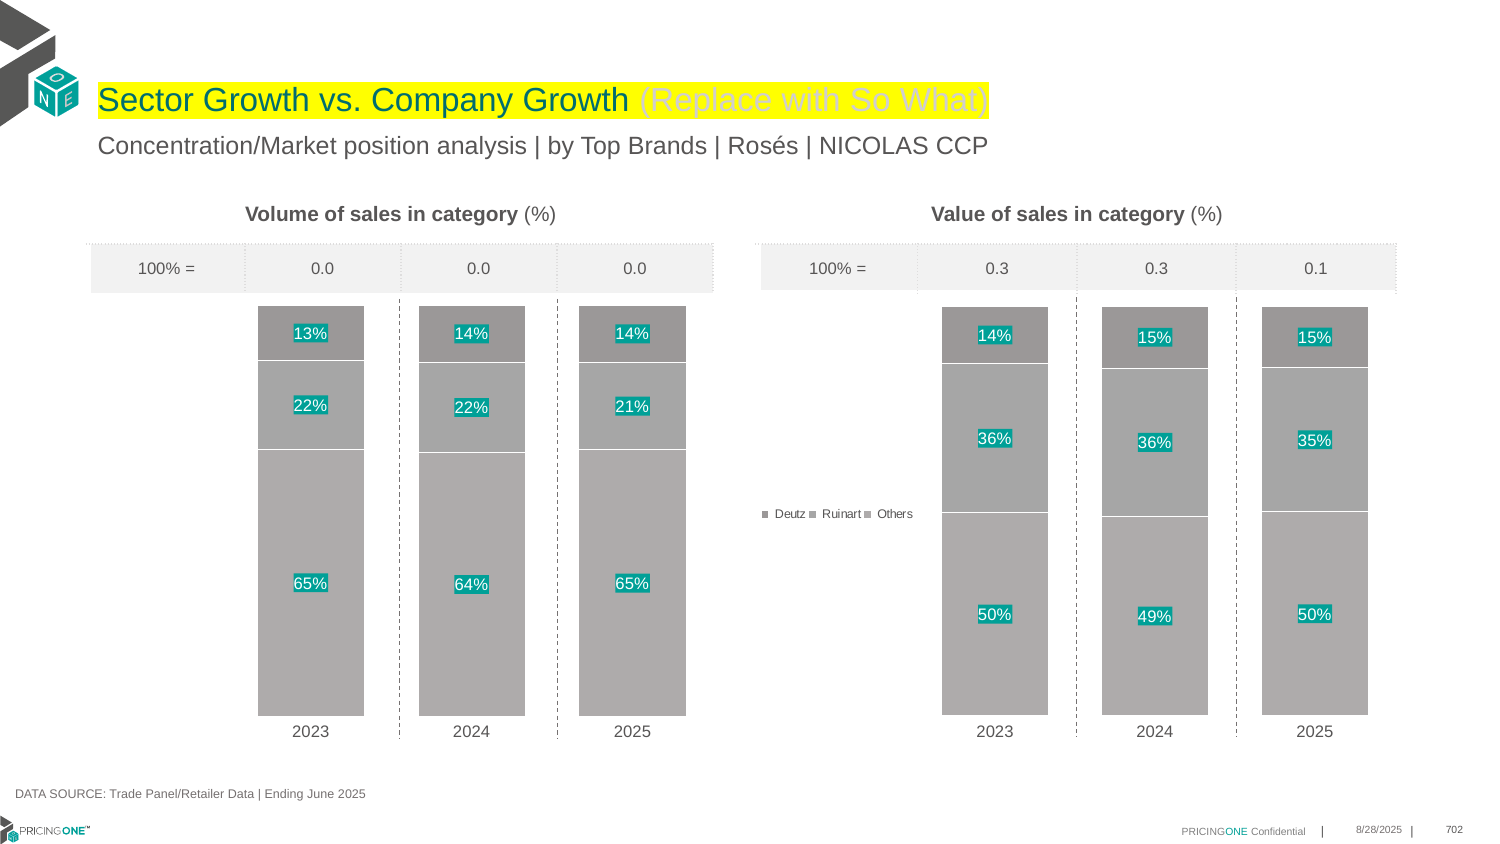

# Sector Growth vs. Company Growth (Replace with So What)
Concentration/Market position analysis | by Top Brands | Rosés | NICOLAS CCP
| Volume of sales in category (%) |  |  |  |
| --- | --- | --- | --- |
| 100% = | 0.0 | 0.0 | 0.0 |
| Value of sales in category (%) |  |  |  |
| --- | --- | --- | --- |
| 100% = | 0.3 | 0.3 | 0.1 |

### Chart

| Category | Others | Ruinart | Deutz |
|---|---|---|---|
| 2023 | 0.6499141946555529 | 0.21598430987987252 | 0.13410149546457464 |
| 2024 | 0.6416018438490348 | 0.21982137712474792 | 0.13857677902621723 |
| 2025 | 0.6485148514851485 | 0.21287128712871287 | 0.13861386138613863 |

### Chart

| Category | Others | Ruinart | Deutz |
|---|---|---|---|
| 2023 | 0.4960969836506623 | 0.3629287820778146 | 0.14097423427152317 |
| 2024 | 0.4867481287090329 | 0.3611591566516566 | 0.15209271463931054 |
| 2025 | 0.4980439427976549 | 0.3516081310613117 | 0.15034792614103337 |
DATA SOURCE: Trade Panel/Retailer Data | Ending June 2025

8/28/2025
702